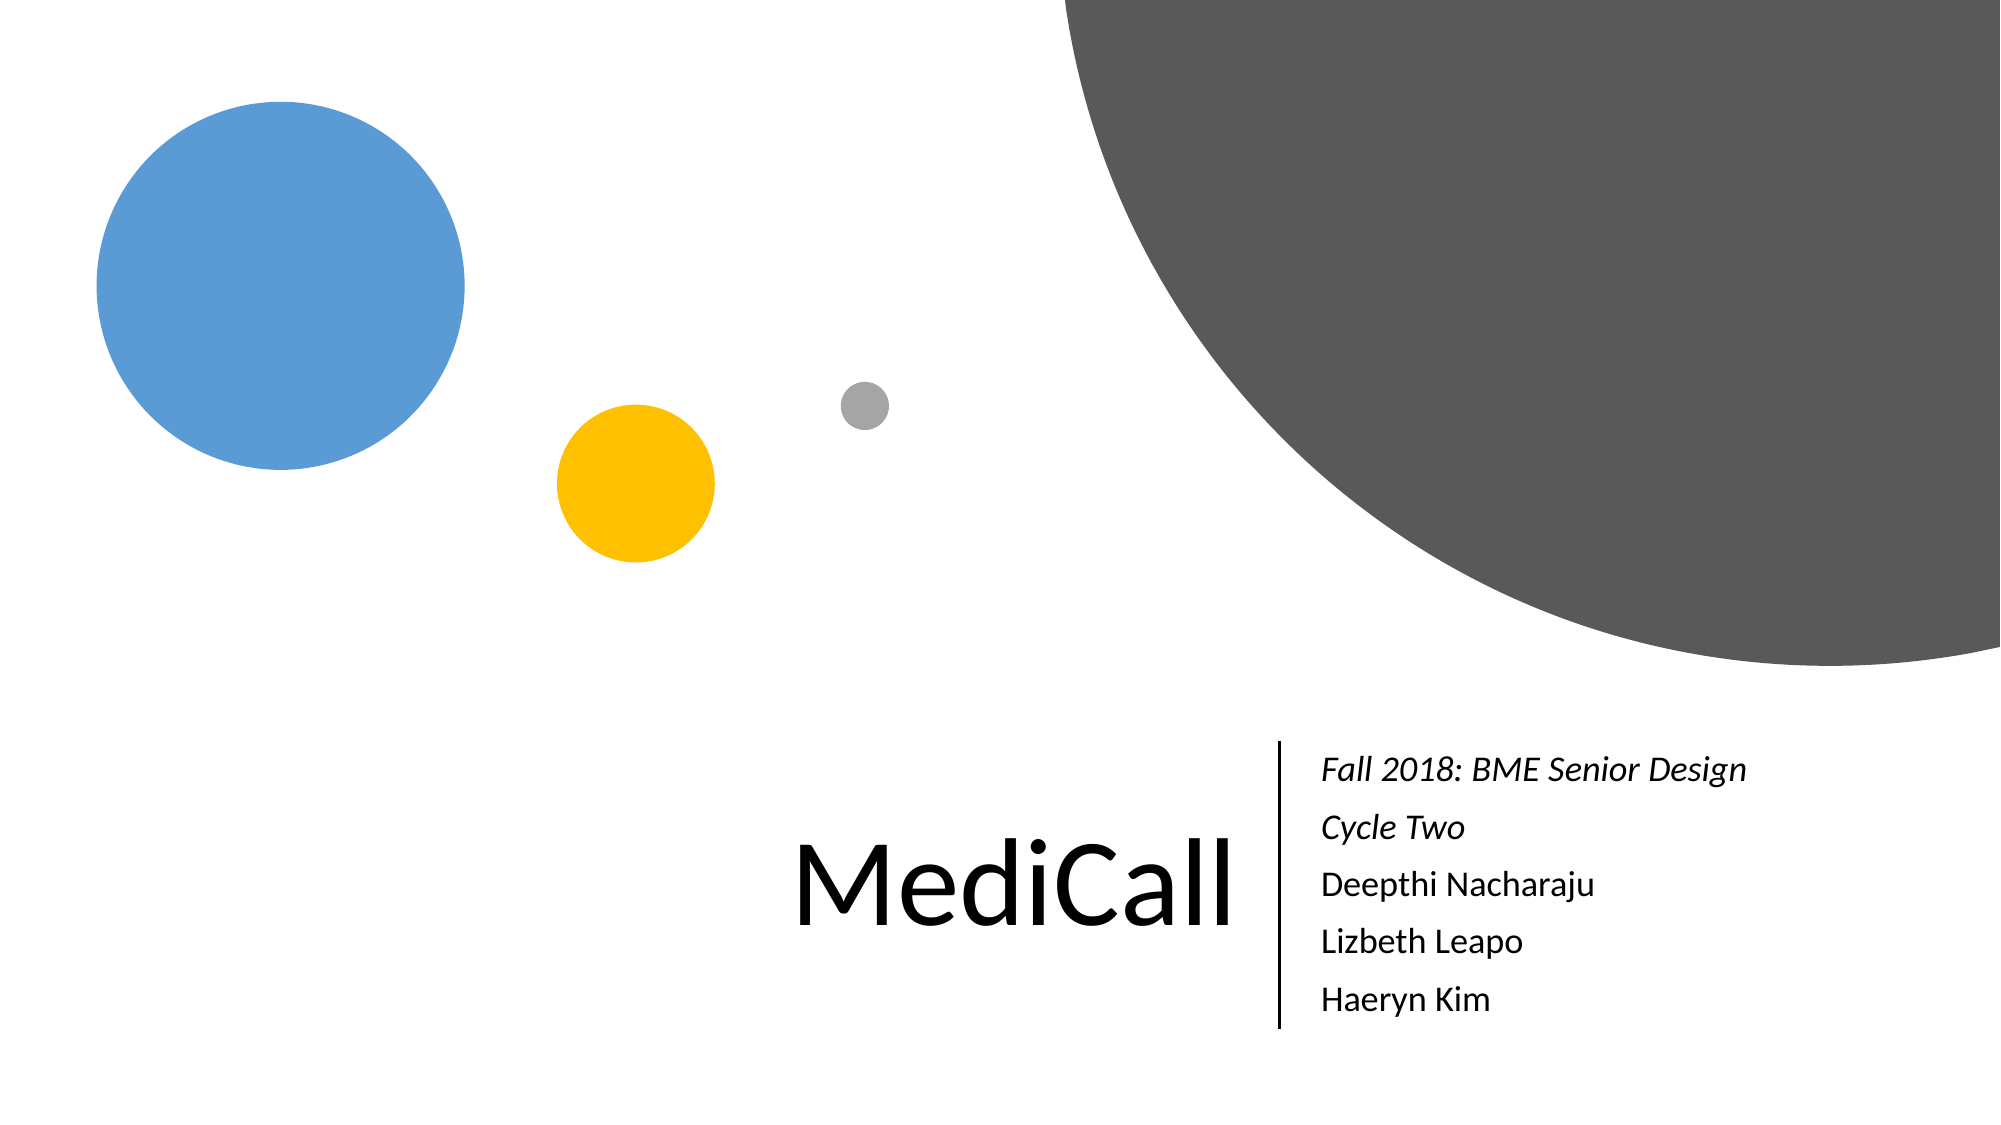

# MediCall
Fall 2018: BME Senior Design
Cycle Two
Deepthi Nacharaju
Lizbeth Leapo
Haeryn Kim